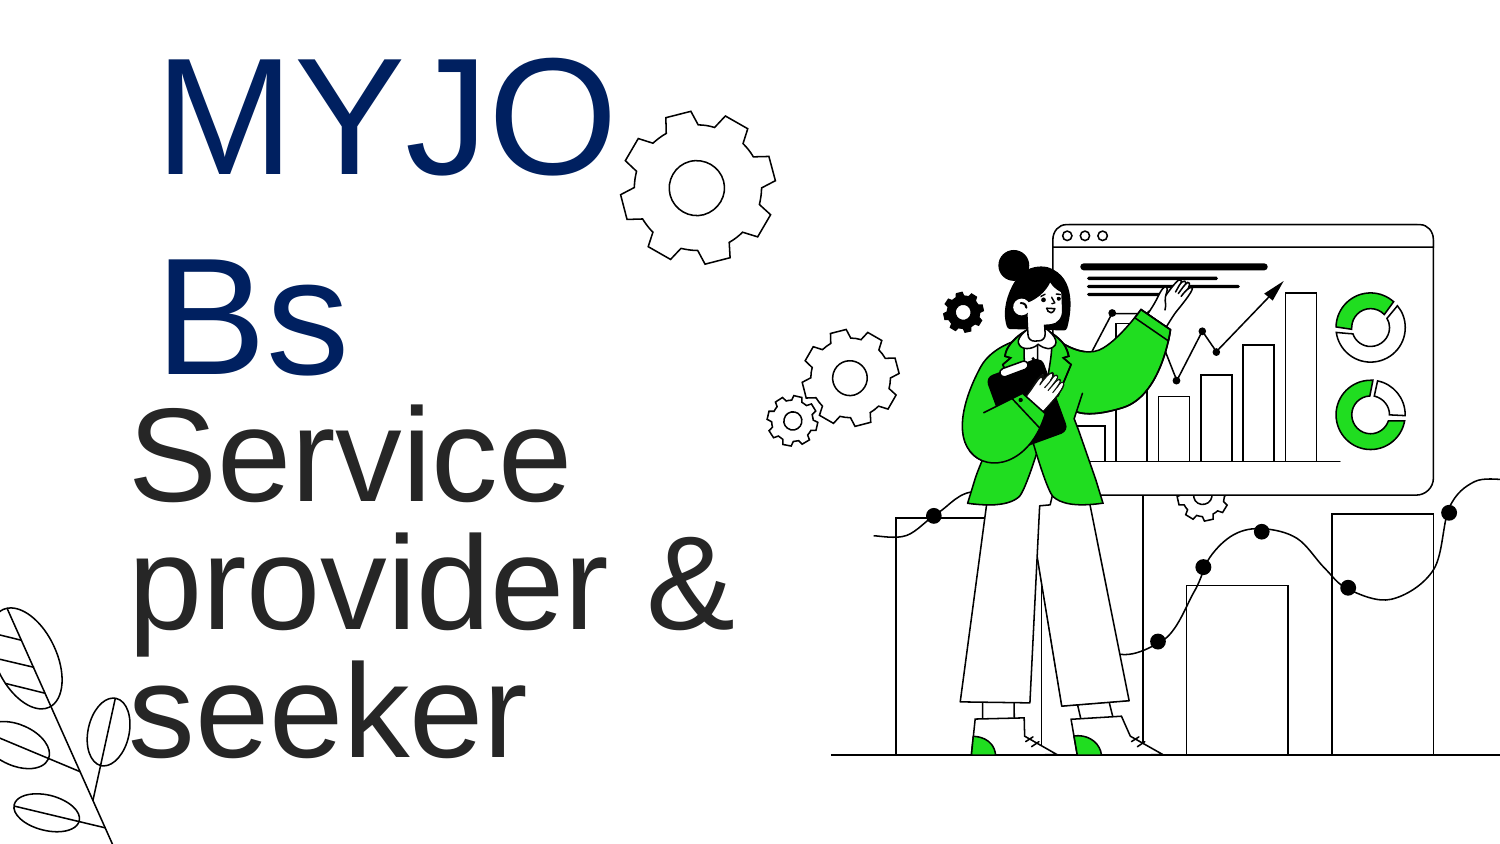

MYJOBs

The perfect

# Service provider & seeker